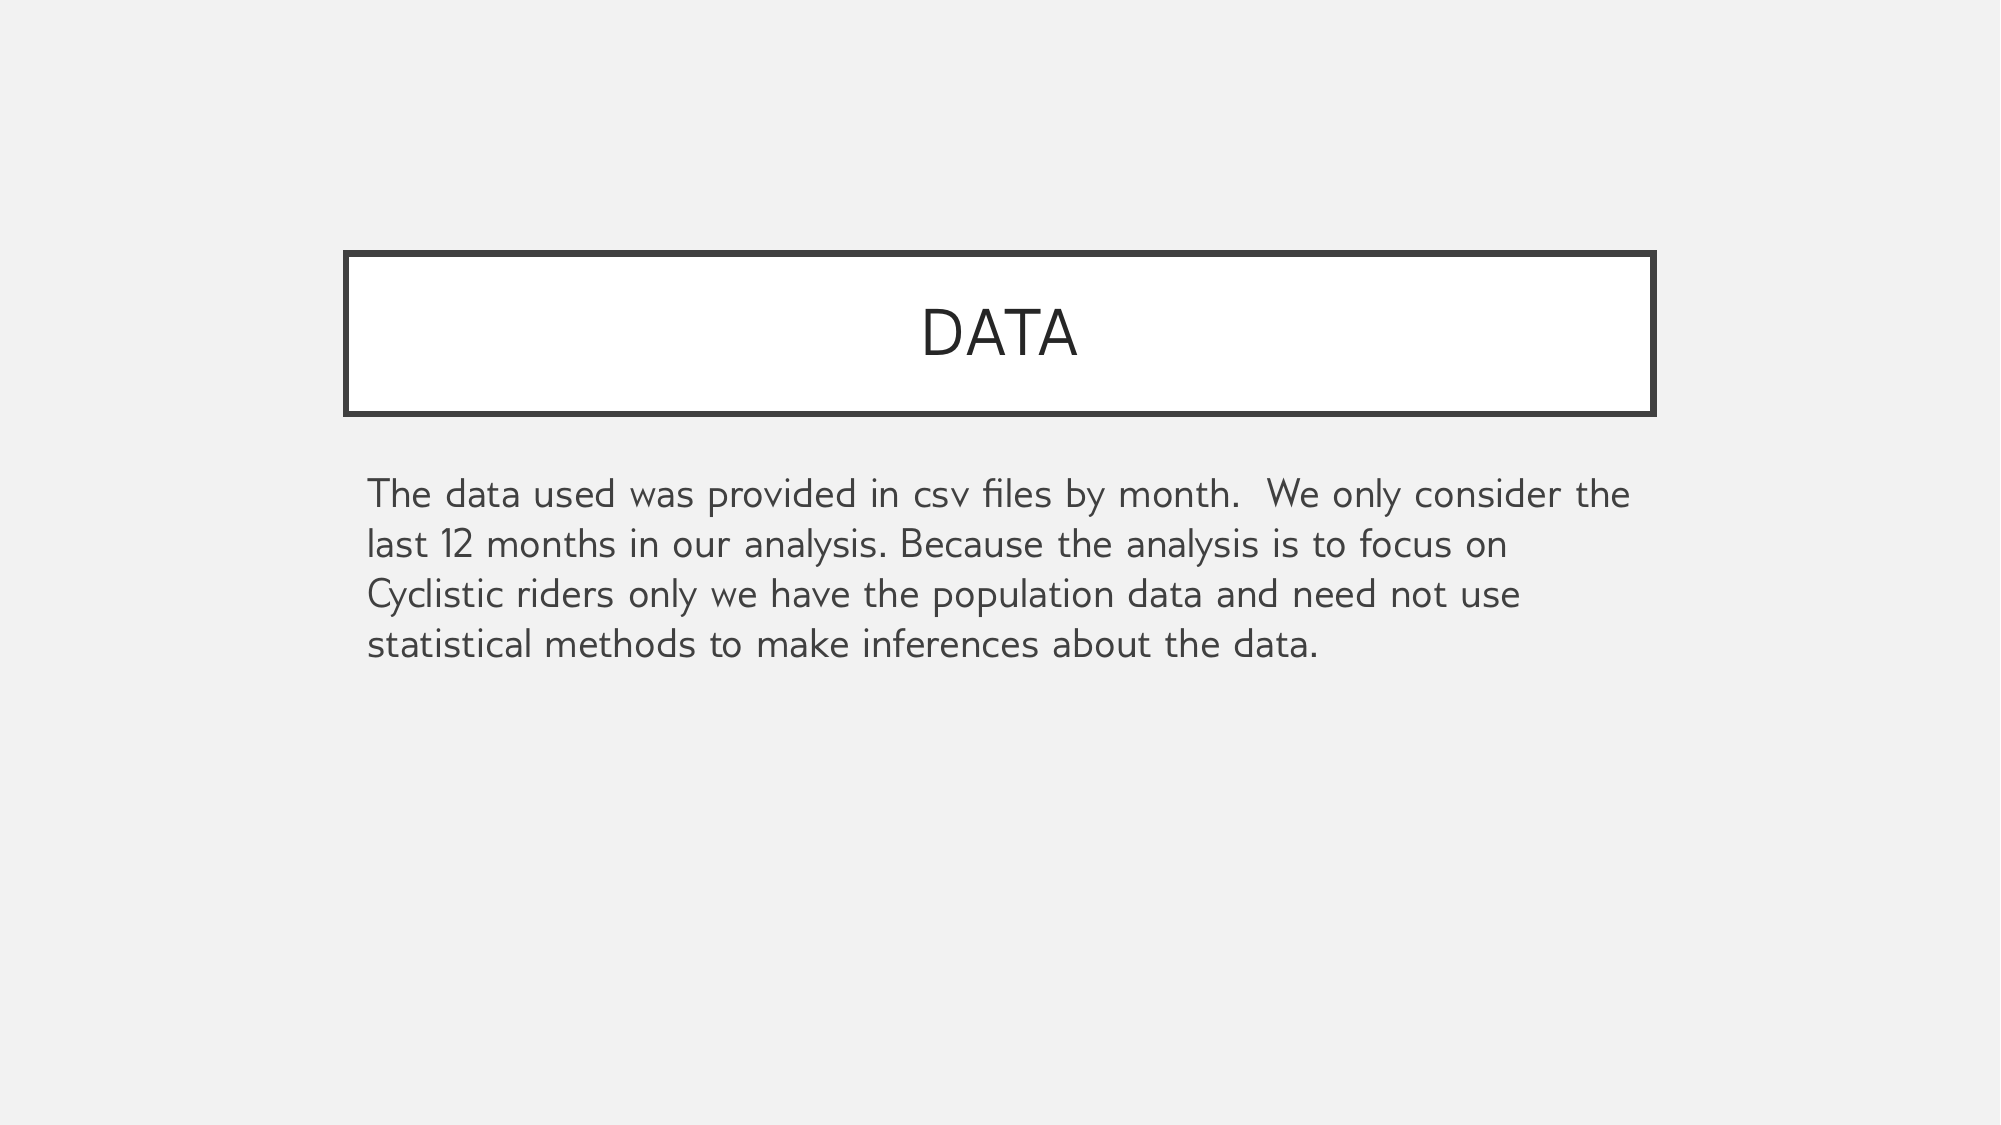

# Data
The data used was provided in csv files by month.  We only consider the last 12 months in our analysis. Because the analysis is to focus on Cyclistic riders only we have the population data and need not use statistical methods to make inferences about the data.